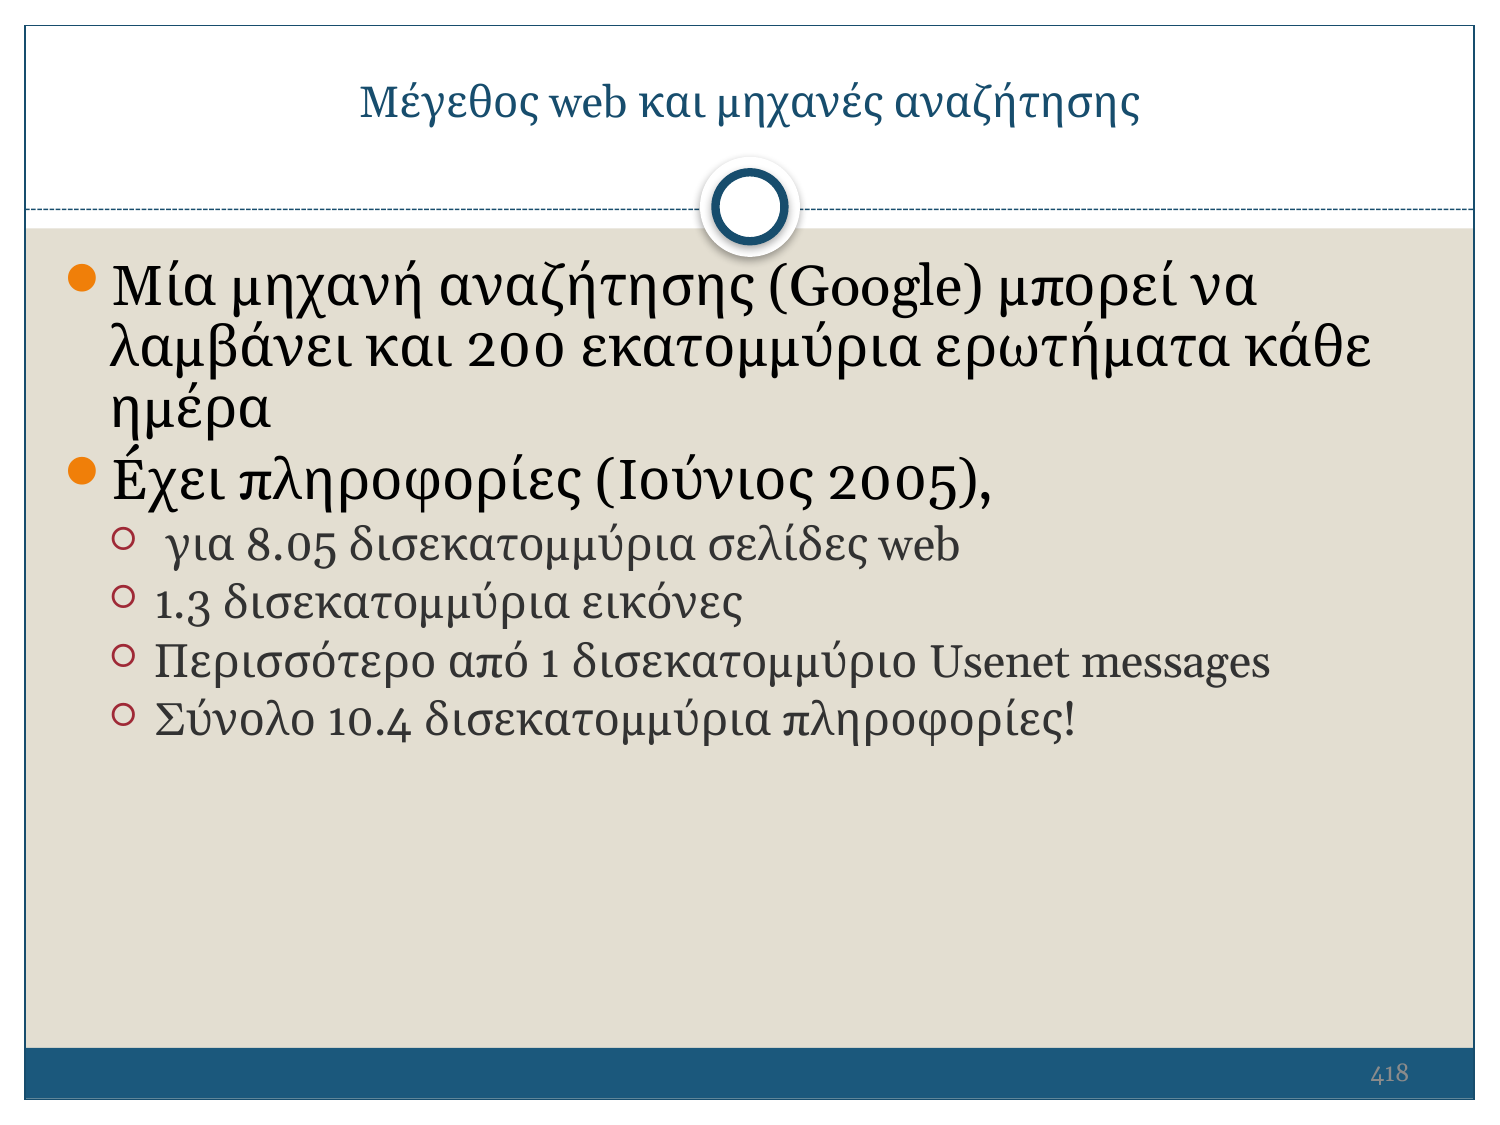

Μέγεθος web και μηχανές αναζήτησης
Μία μηχανή αναζήτησης (Google) μπορεί να λαμβάνει και 200 εκατομμύρια ερωτήματα κάθε ημέρα
Έχει πληροφορίες (Ιούνιος 2005),
 για 8.05 δισεκατομμύρια σελίδες web
1.3 δισεκατομμύρια εικόνες
Περισσότερο από 1 δισεκατομμύριο Usenet messages
Σύνολο 10.4 δισεκατομμύρια πληροφορίες!
418